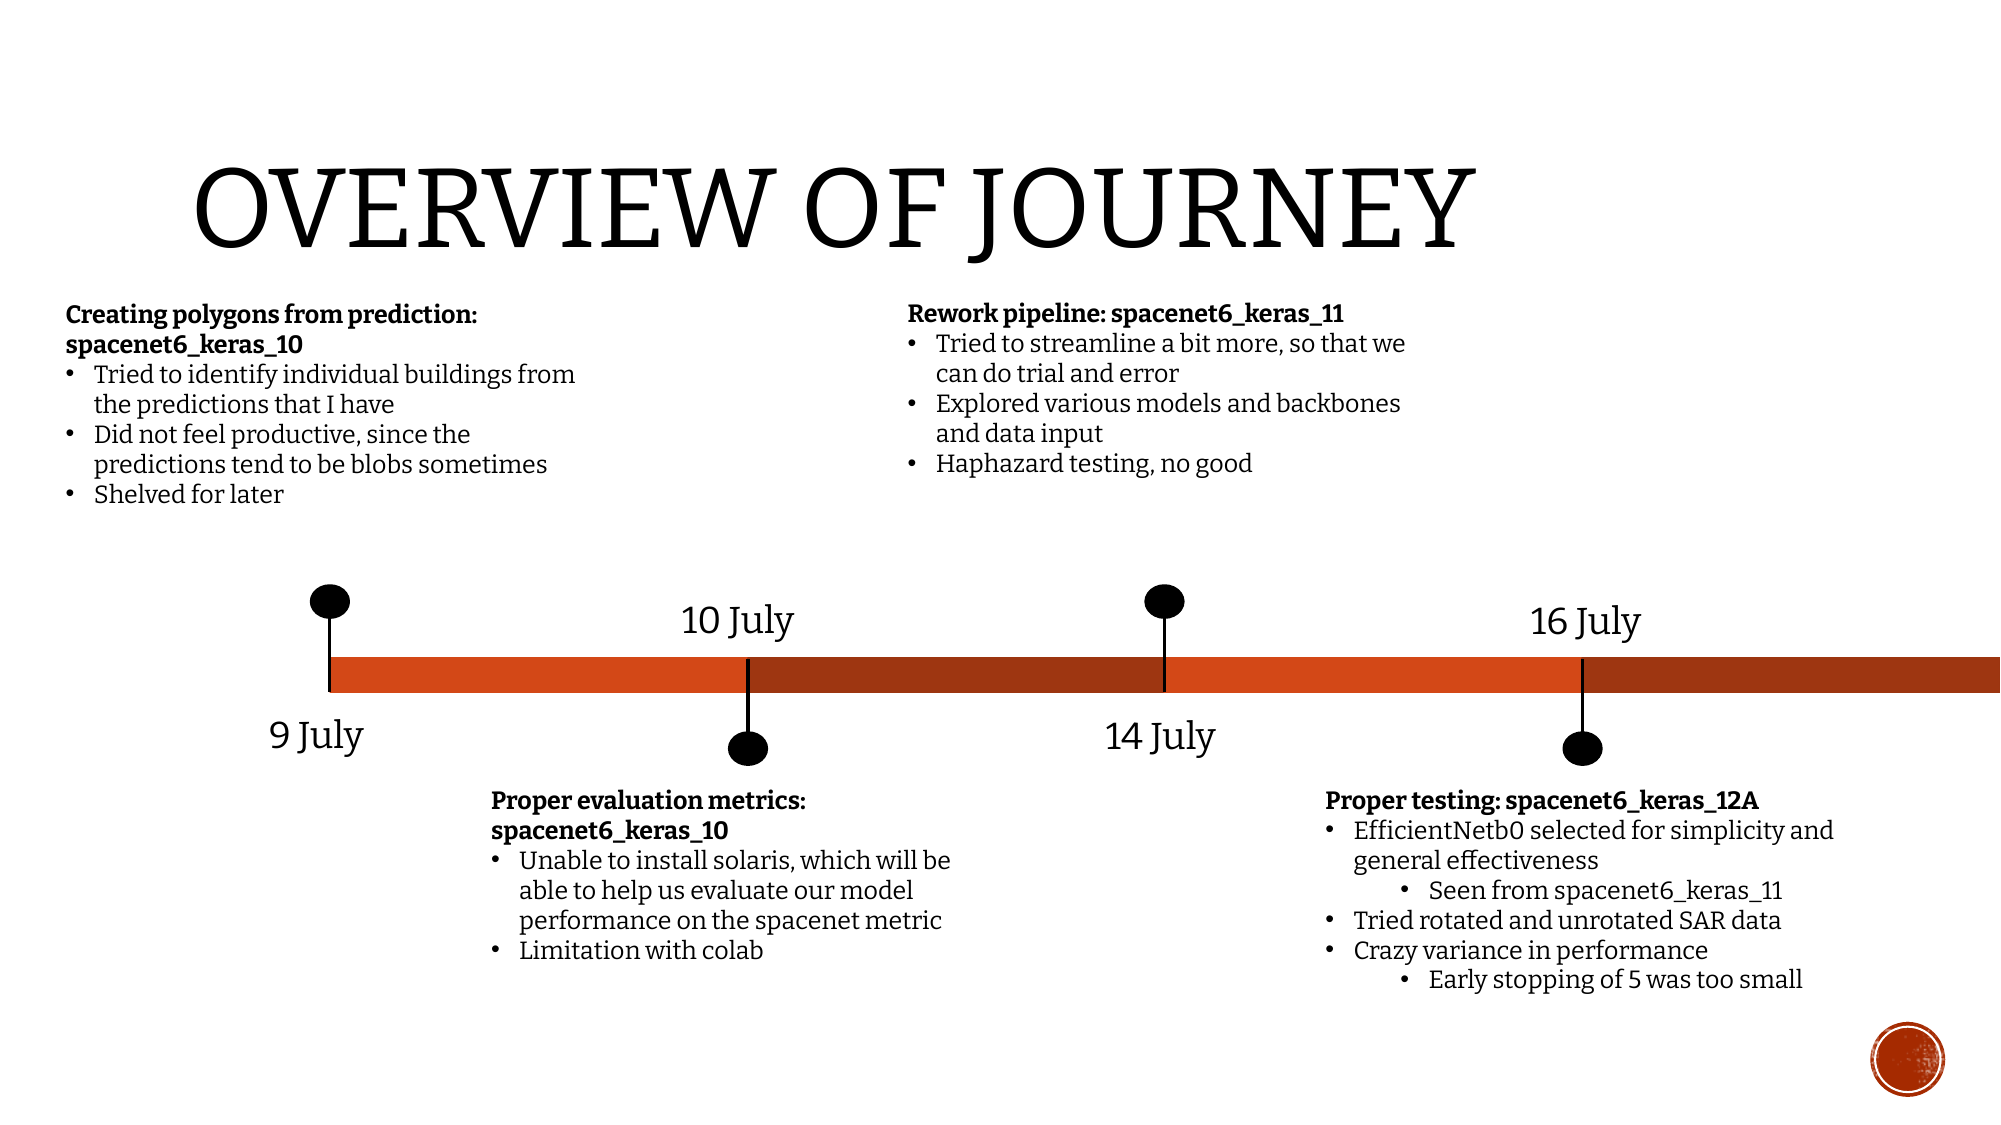

# Overview of Journey
Rework pipeline: spacenet6_keras_11
Tried to streamline a bit more, so that we can do trial and error
Explored various models and backbones and data input
Haphazard testing, no good
Creating polygons from prediction: spacenet6_keras_10
Tried to identify individual buildings from the predictions that I have
Did not feel productive, since the predictions tend to be blobs sometimes
Shelved for later

10 July
16 July
9 July
14 July
Proper evaluation metrics: spacenet6_keras_10
Unable to install solaris, which will be able to help us evaluate our model performance on the spacenet metric
Limitation with colab

Proper testing: spacenet6_keras_12A
EfficientNetb0 selected for simplicity and general effectiveness
Seen from spacenet6_keras_11
Tried rotated and unrotated SAR data
Crazy variance in performance
Early stopping of 5 was too small